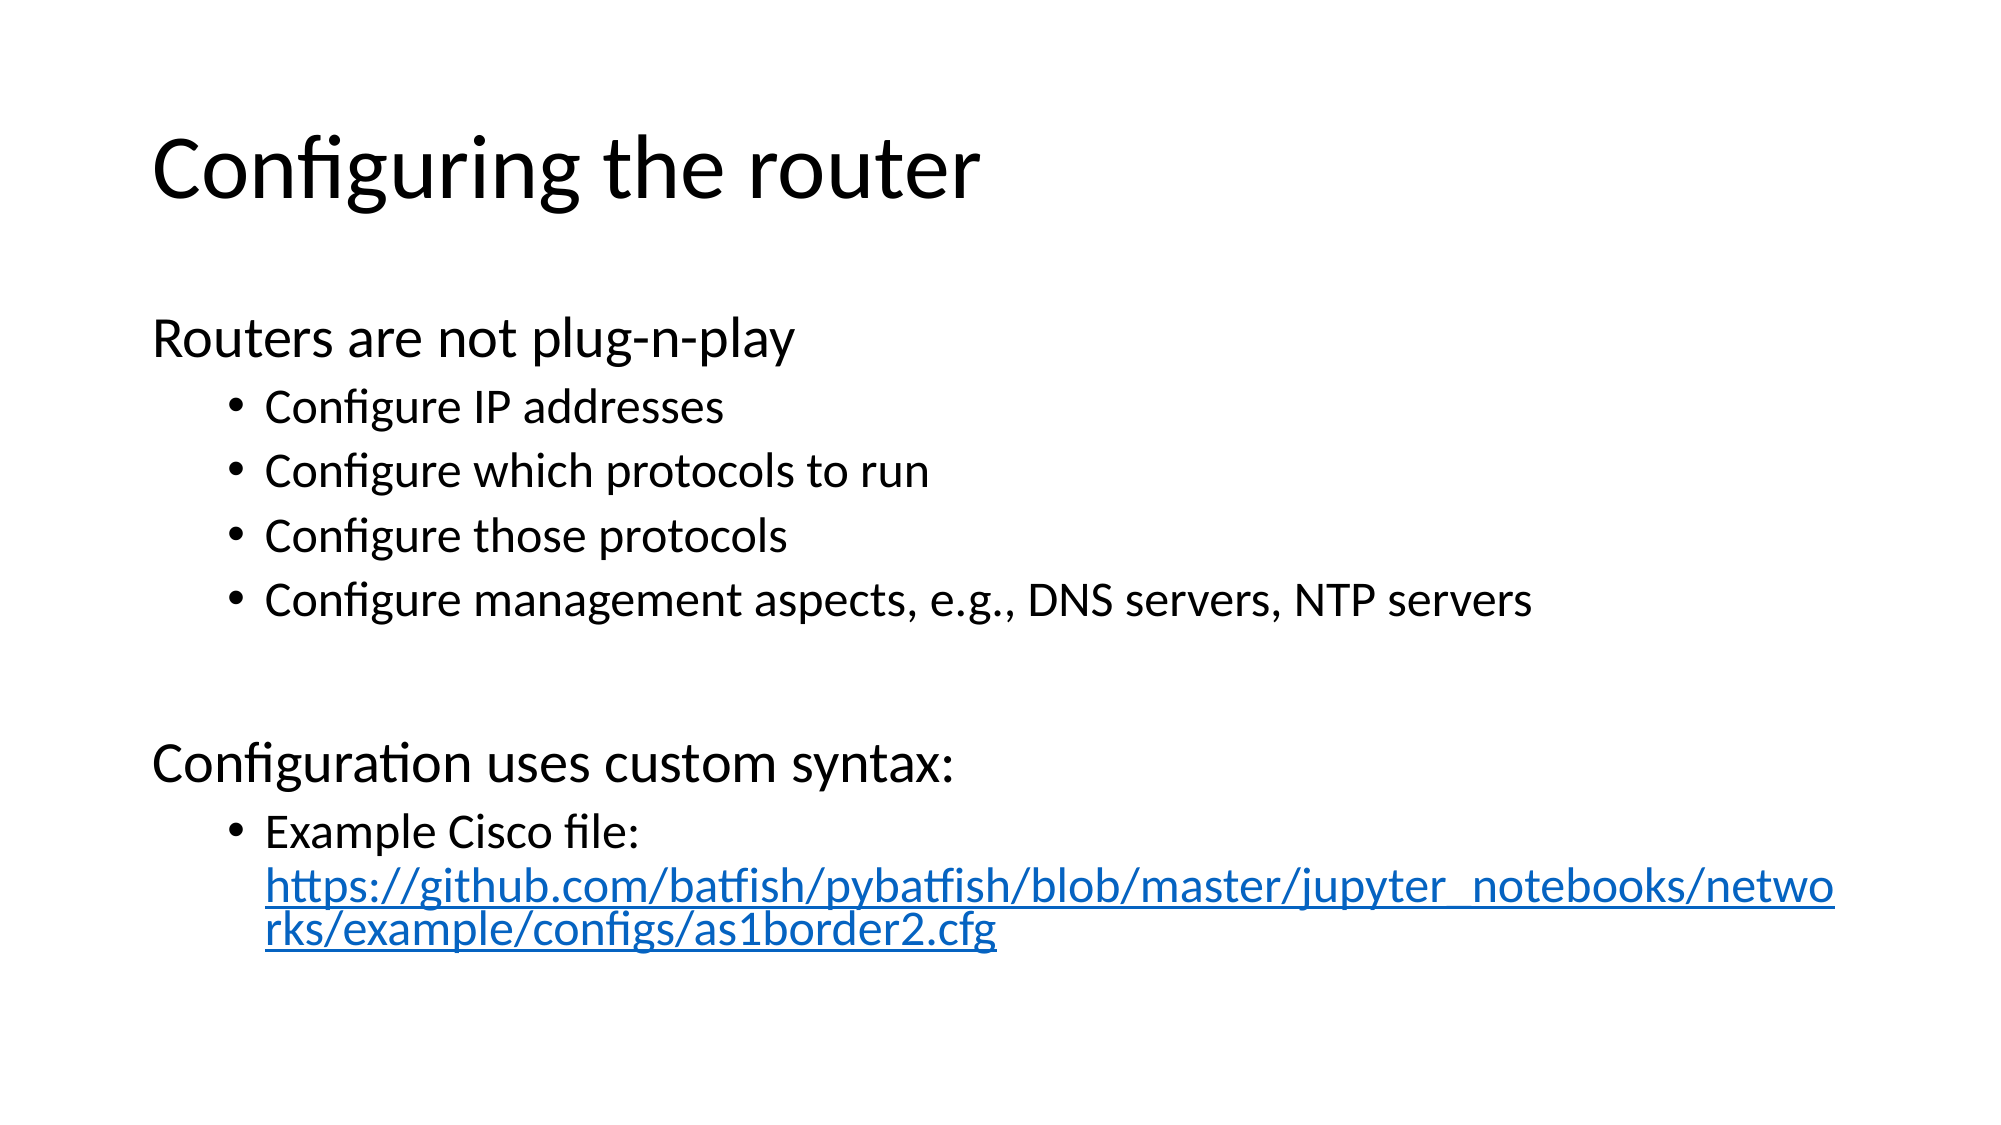

# Configuring the router
Routers are not plug-n-play
Configure IP addresses
Configure which protocols to run
Configure those protocols
Configure management aspects, e.g., DNS servers, NTP servers

Configuration uses custom syntax:
Example Cisco file: https://github.com/batfish/pybatfish/blob/master/jupyter_notebooks/networks/example/configs/as1border2.cfg